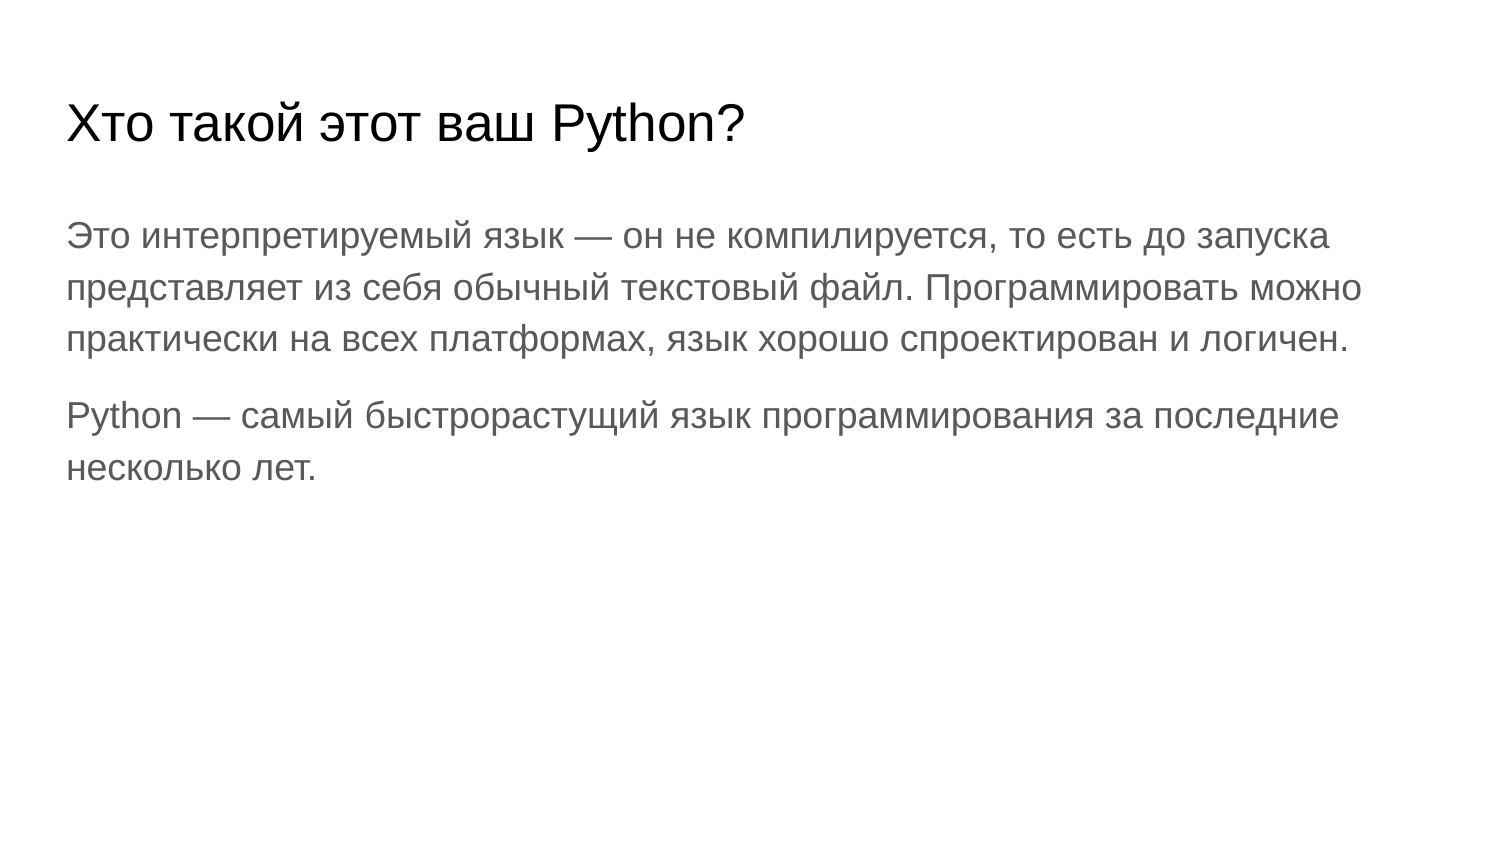

# Хто такой этот ваш Python?
Это интерпретируемый язык — он не компилируется, то есть до запуска представляет из себя обычный текстовый файл. Программировать можно практически на всех платформах, язык хорошо спроектирован и логичен.
Python — самый быстрорастущий язык программирования за последние несколько лет.